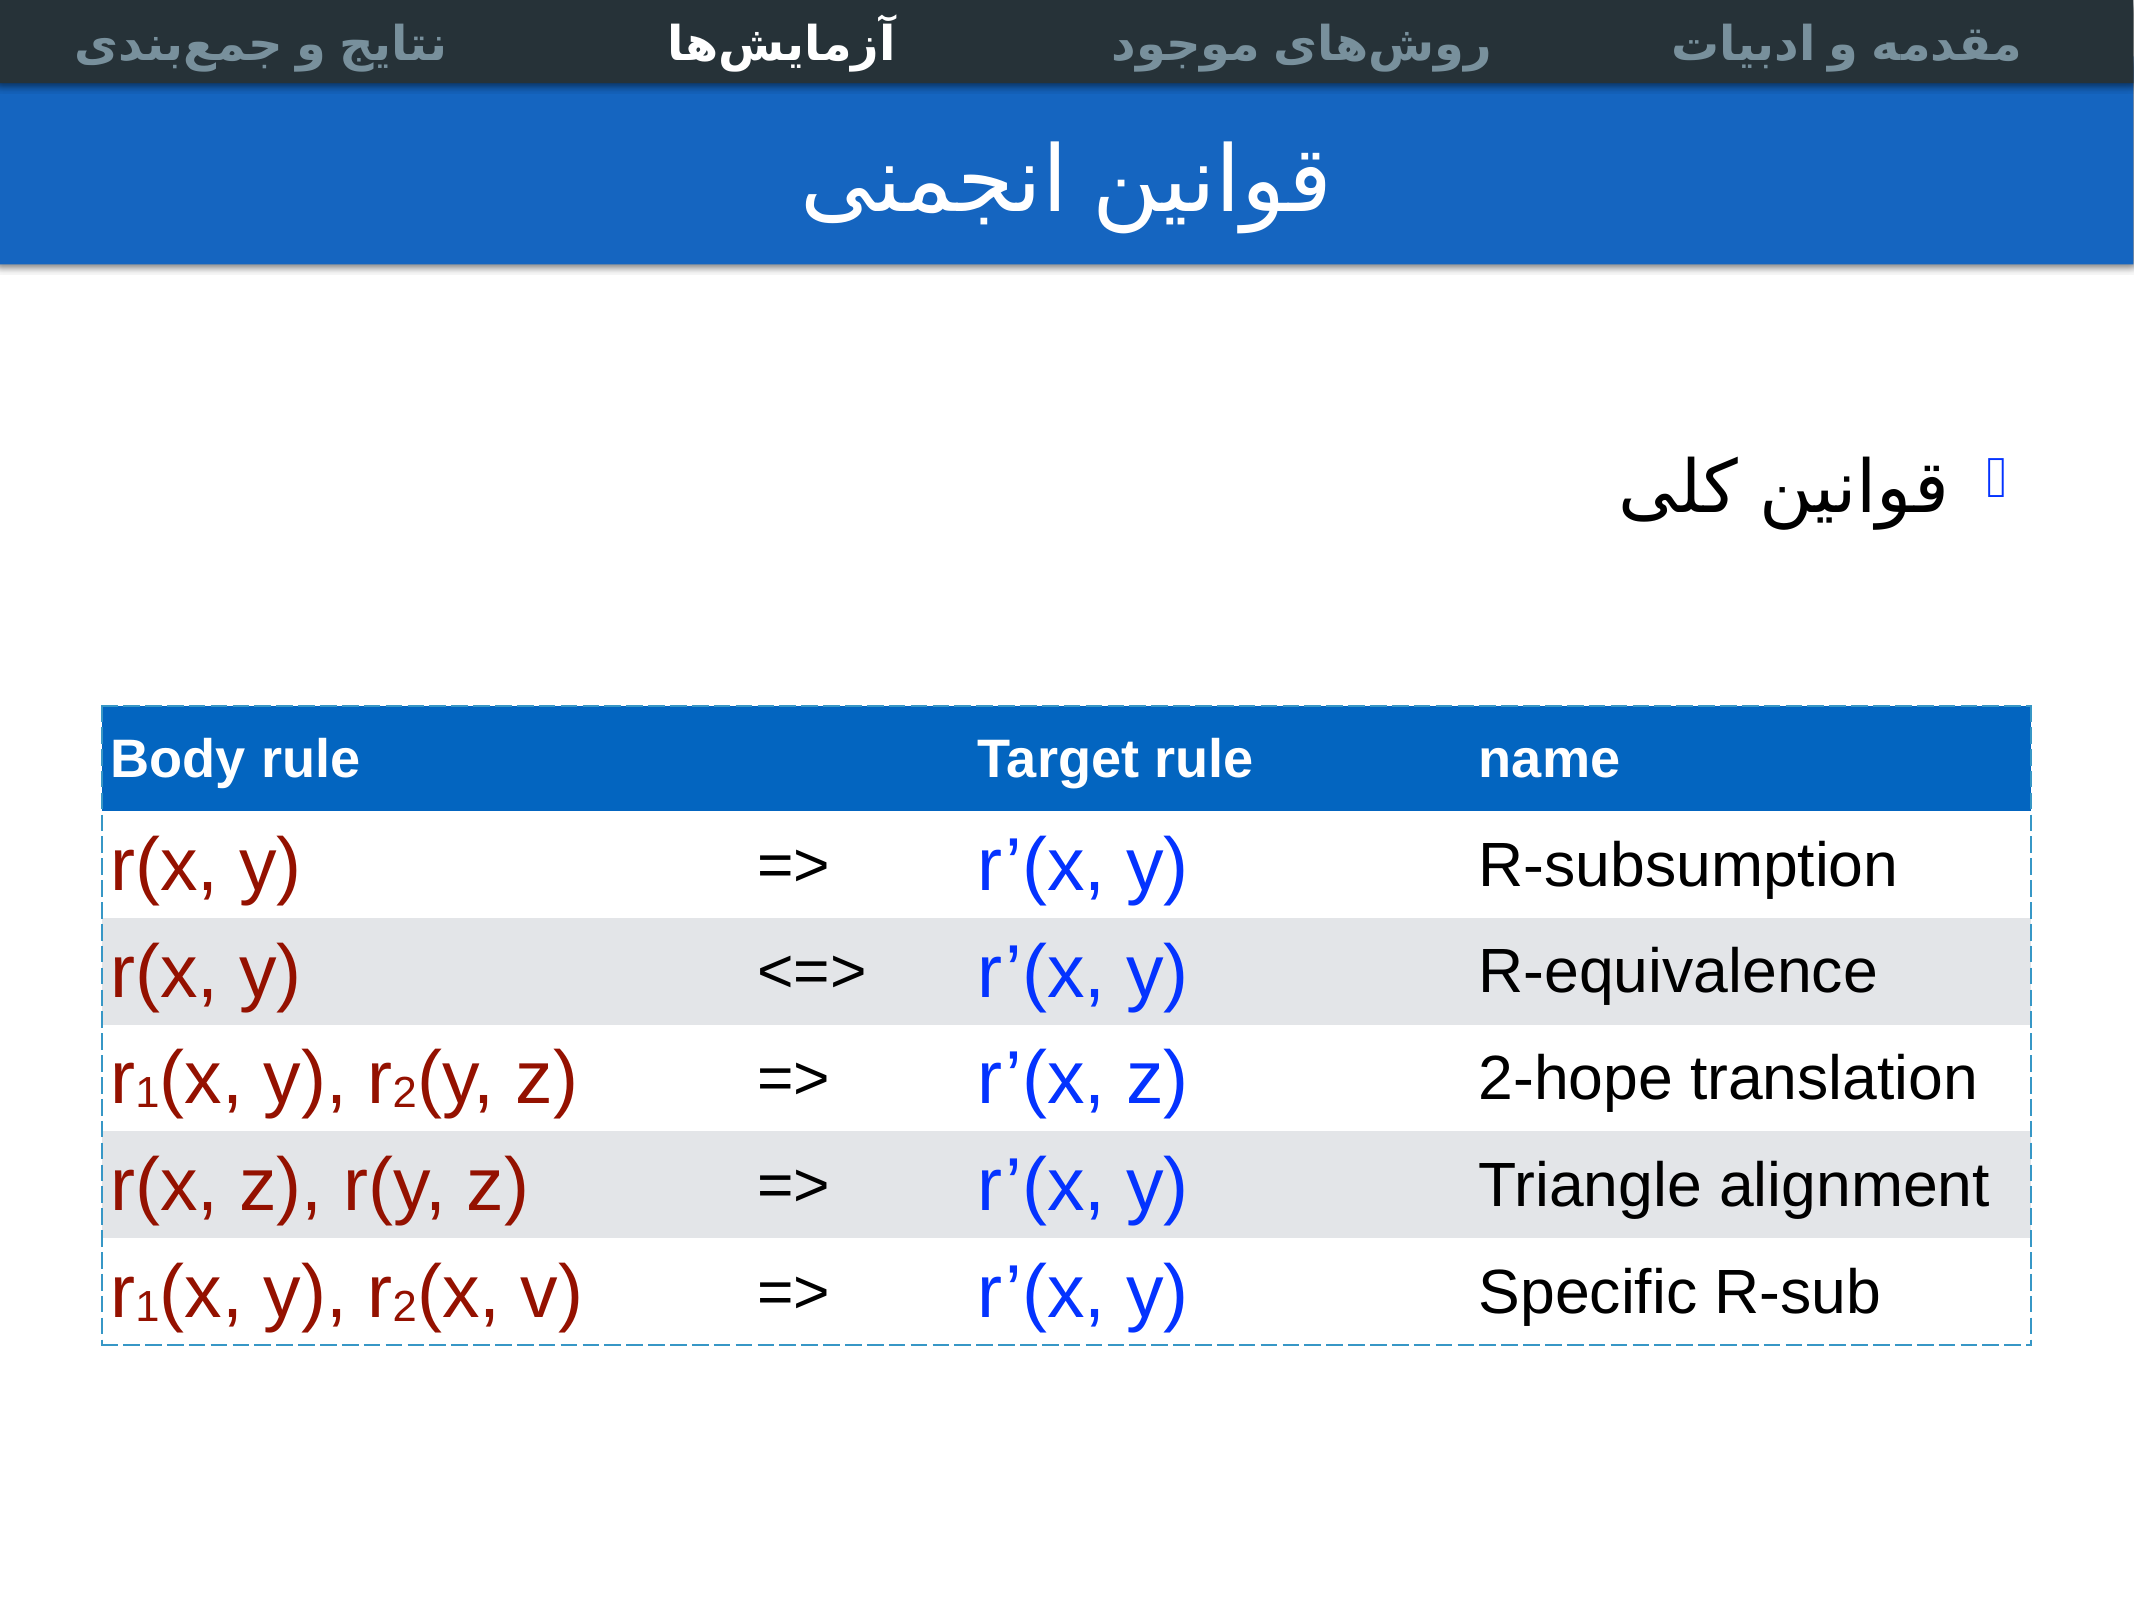

نتایج و جمع‌بندی
نتایج و جمع‌بندی
روش‌های موجود
روش‌های موجود
مقدمه و ادبیات
مقدمه و ادبیات
آزمایش‌ها
آزمایش‌ها
Multi-relational data
Link prediction
Experiments
Association Rules
# قوانین انجمنی
 قوانین کلی
| Body rule |  | Target rule | name |
| --- | --- | --- | --- |
| r(x, y) | => | r’(x, y) | R-subsumption |
| r(x, y) | <=> | r’(x, y) | R-equivalence |
| r1(x, y), r2(y, z) | => | r’(x, z) | 2-hope translation |
| r(x, z), r(y, z) | => | r’(x, y) | Triangle alignment |
| r1(x, y), r2(x, v) | => | r’(x, y) | Specific R-sub |
47